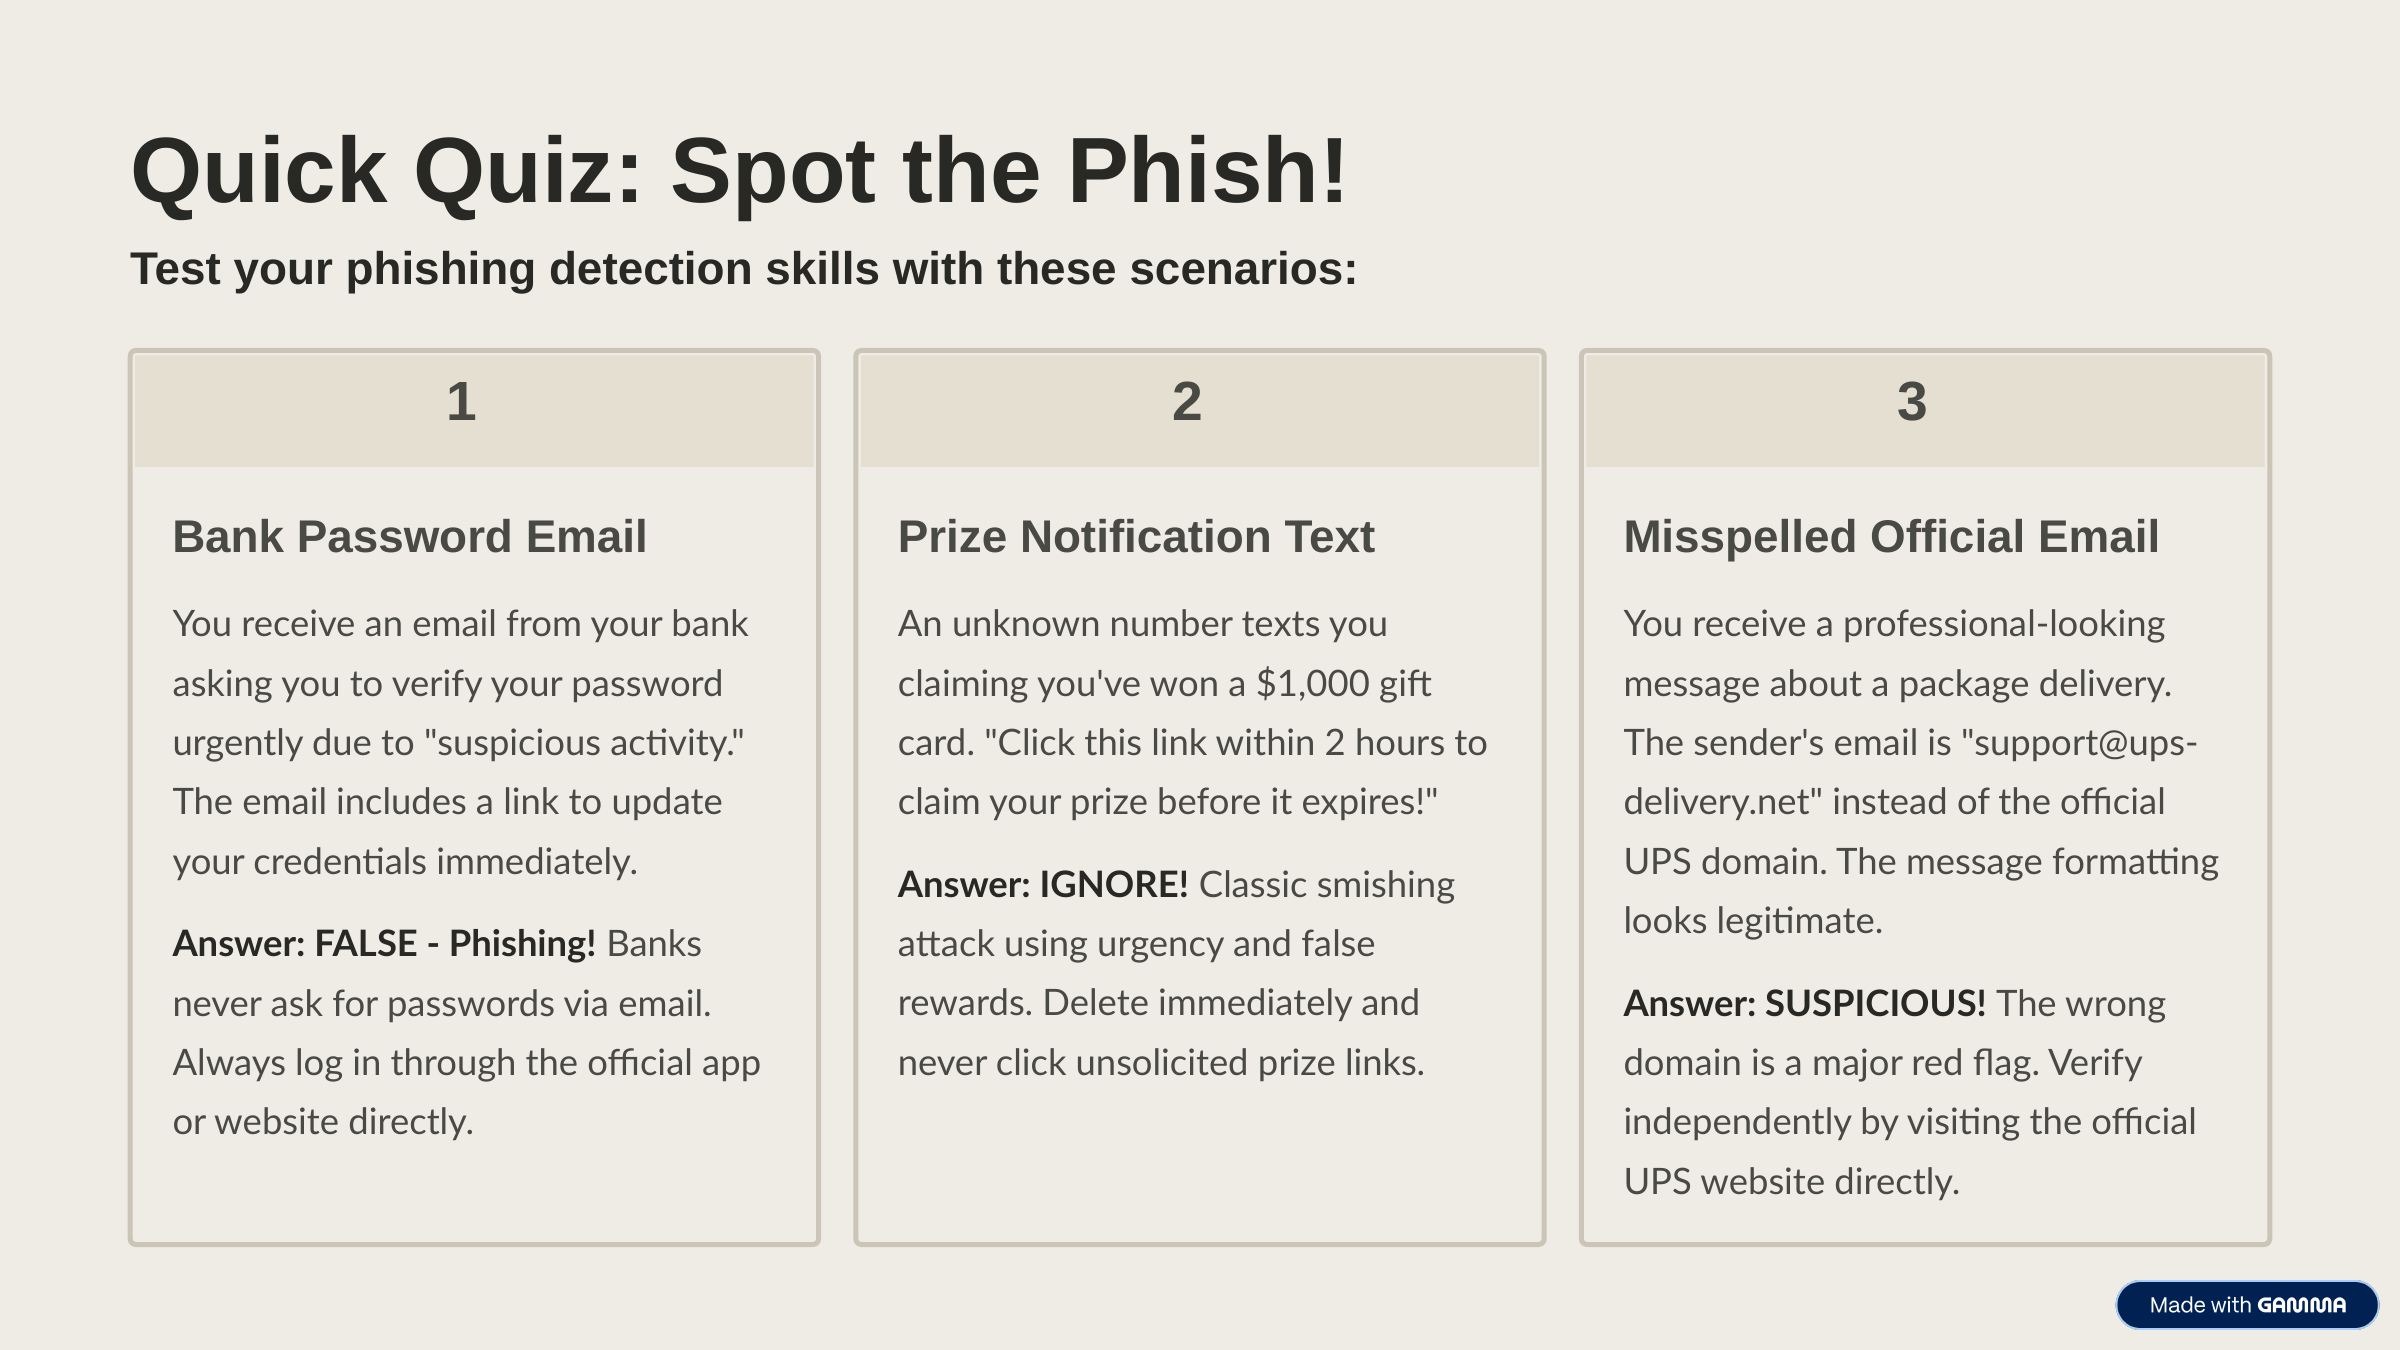

Quick Quiz: Spot the Phish!
Test your phishing detection skills with these scenarios:

1
2
3
Bank Password Email
Prize Notification Text
Misspelled Official Email
You receive an email from your bank asking you to verify your password urgently due to "suspicious activity." The email includes a link to update your credentials immediately.
An unknown number texts you claiming you've won a $1,000 gift card. "Click this link within 2 hours to claim your prize before it expires!"
You receive a professional-looking message about a package delivery. The sender's email is "support@ups-delivery.net" instead of the official UPS domain. The message formatting looks legitimate.
Answer: IGNORE! Classic smishing attack using urgency and false rewards. Delete immediately and never click unsolicited prize links.
Answer: FALSE - Phishing! Banks never ask for passwords via email. Always log in through the official app or website directly.
Answer: SUSPICIOUS! The wrong domain is a major red flag. Verify independently by visiting the official UPS website directly.